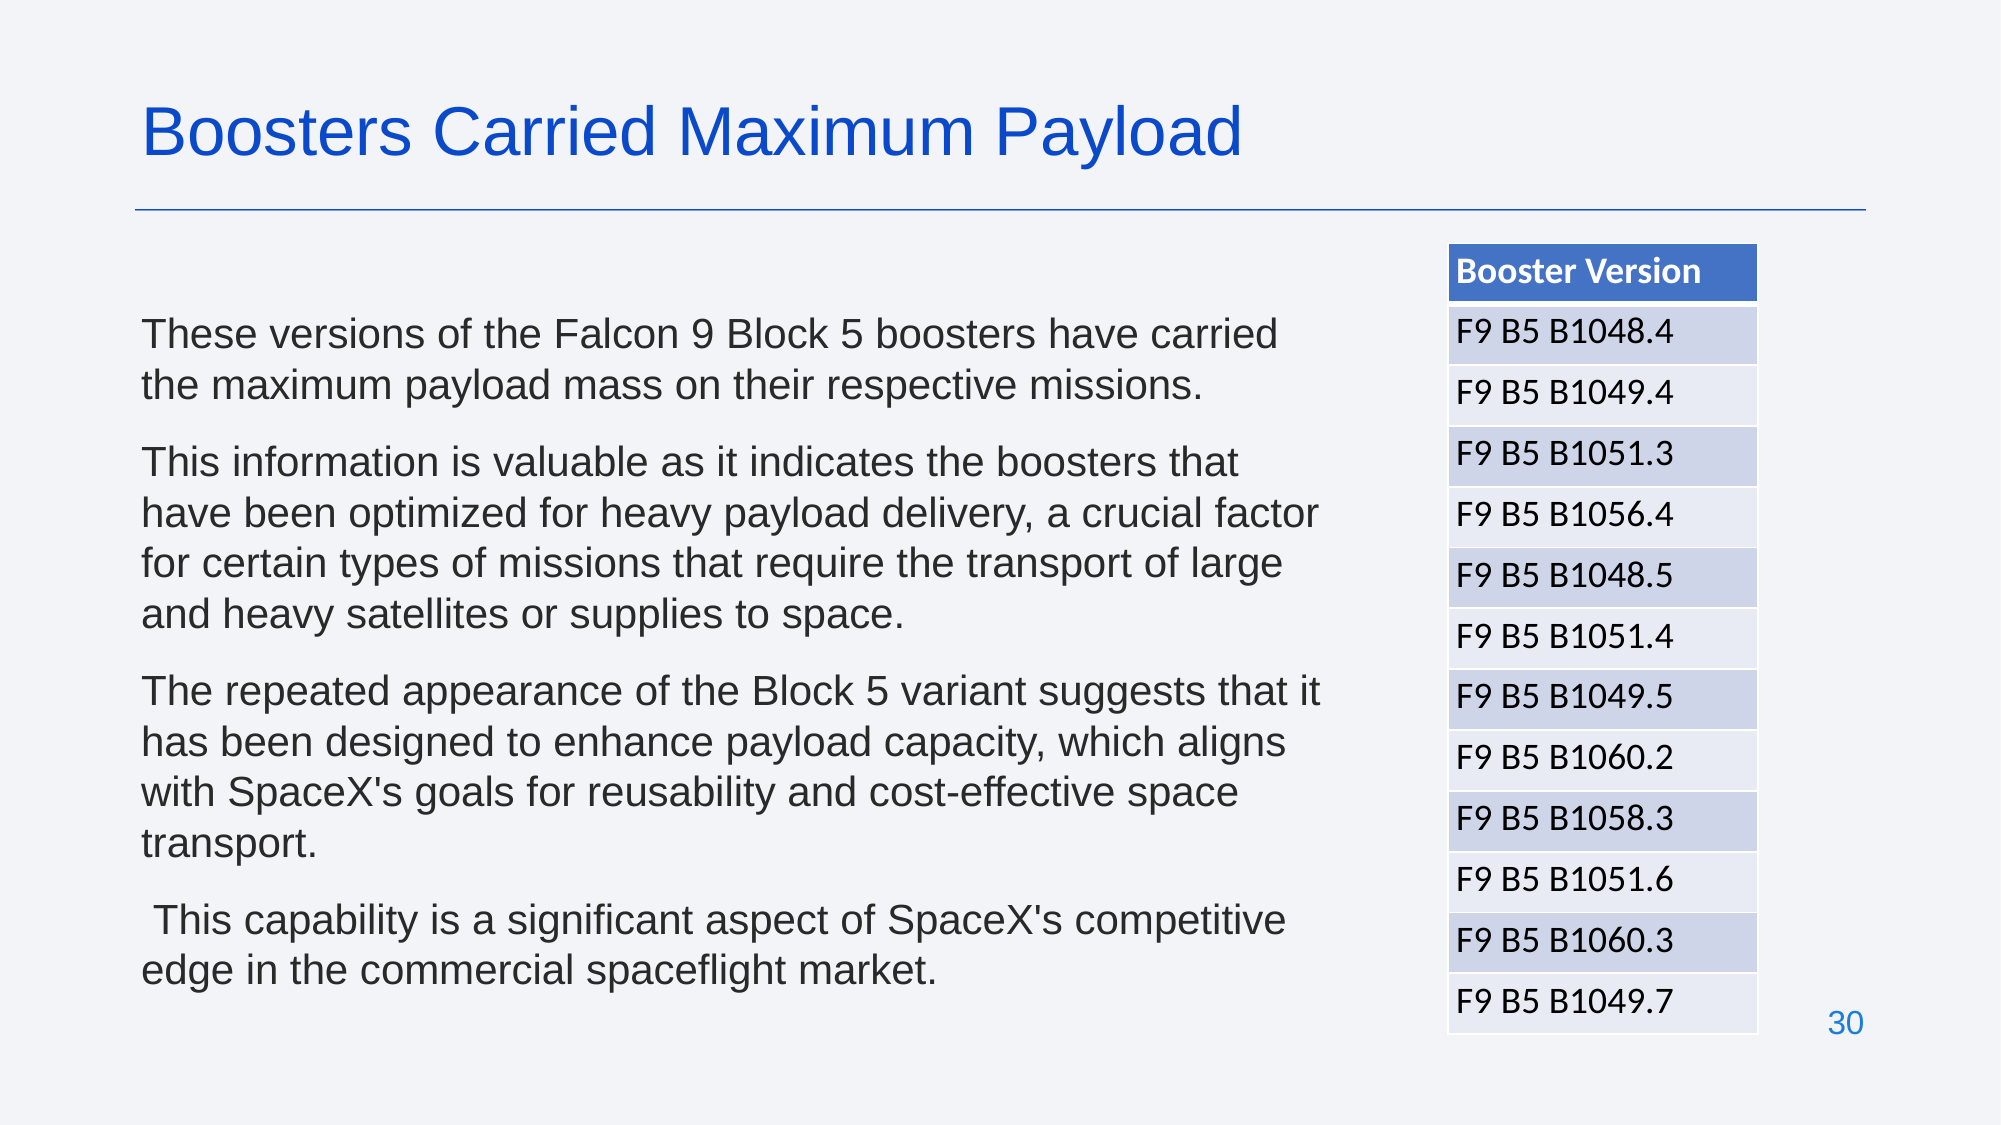

Boosters Carried Maximum Payload
| Booster Version |
| --- |
| F9 B5 B1048.4 |
| F9 B5 B1049.4 |
| F9 B5 B1051.3 |
| F9 B5 B1056.4 |
| F9 B5 B1048.5 |
| F9 B5 B1051.4 |
| F9 B5 B1049.5 |
| F9 B5 B1060.2 |
| F9 B5 B1058.3 |
| F9 B5 B1051.6 |
| F9 B5 B1060.3 |
| F9 B5 B1049.7 |
These versions of the Falcon 9 Block 5 boosters have carried the maximum payload mass on their respective missions.
This information is valuable as it indicates the boosters that have been optimized for heavy payload delivery, a crucial factor for certain types of missions that require the transport of large and heavy satellites or supplies to space.
The repeated appearance of the Block 5 variant suggests that it has been designed to enhance payload capacity, which aligns with SpaceX's goals for reusability and cost-effective space transport.
 This capability is a significant aspect of SpaceX's competitive edge in the commercial spaceflight market.
30